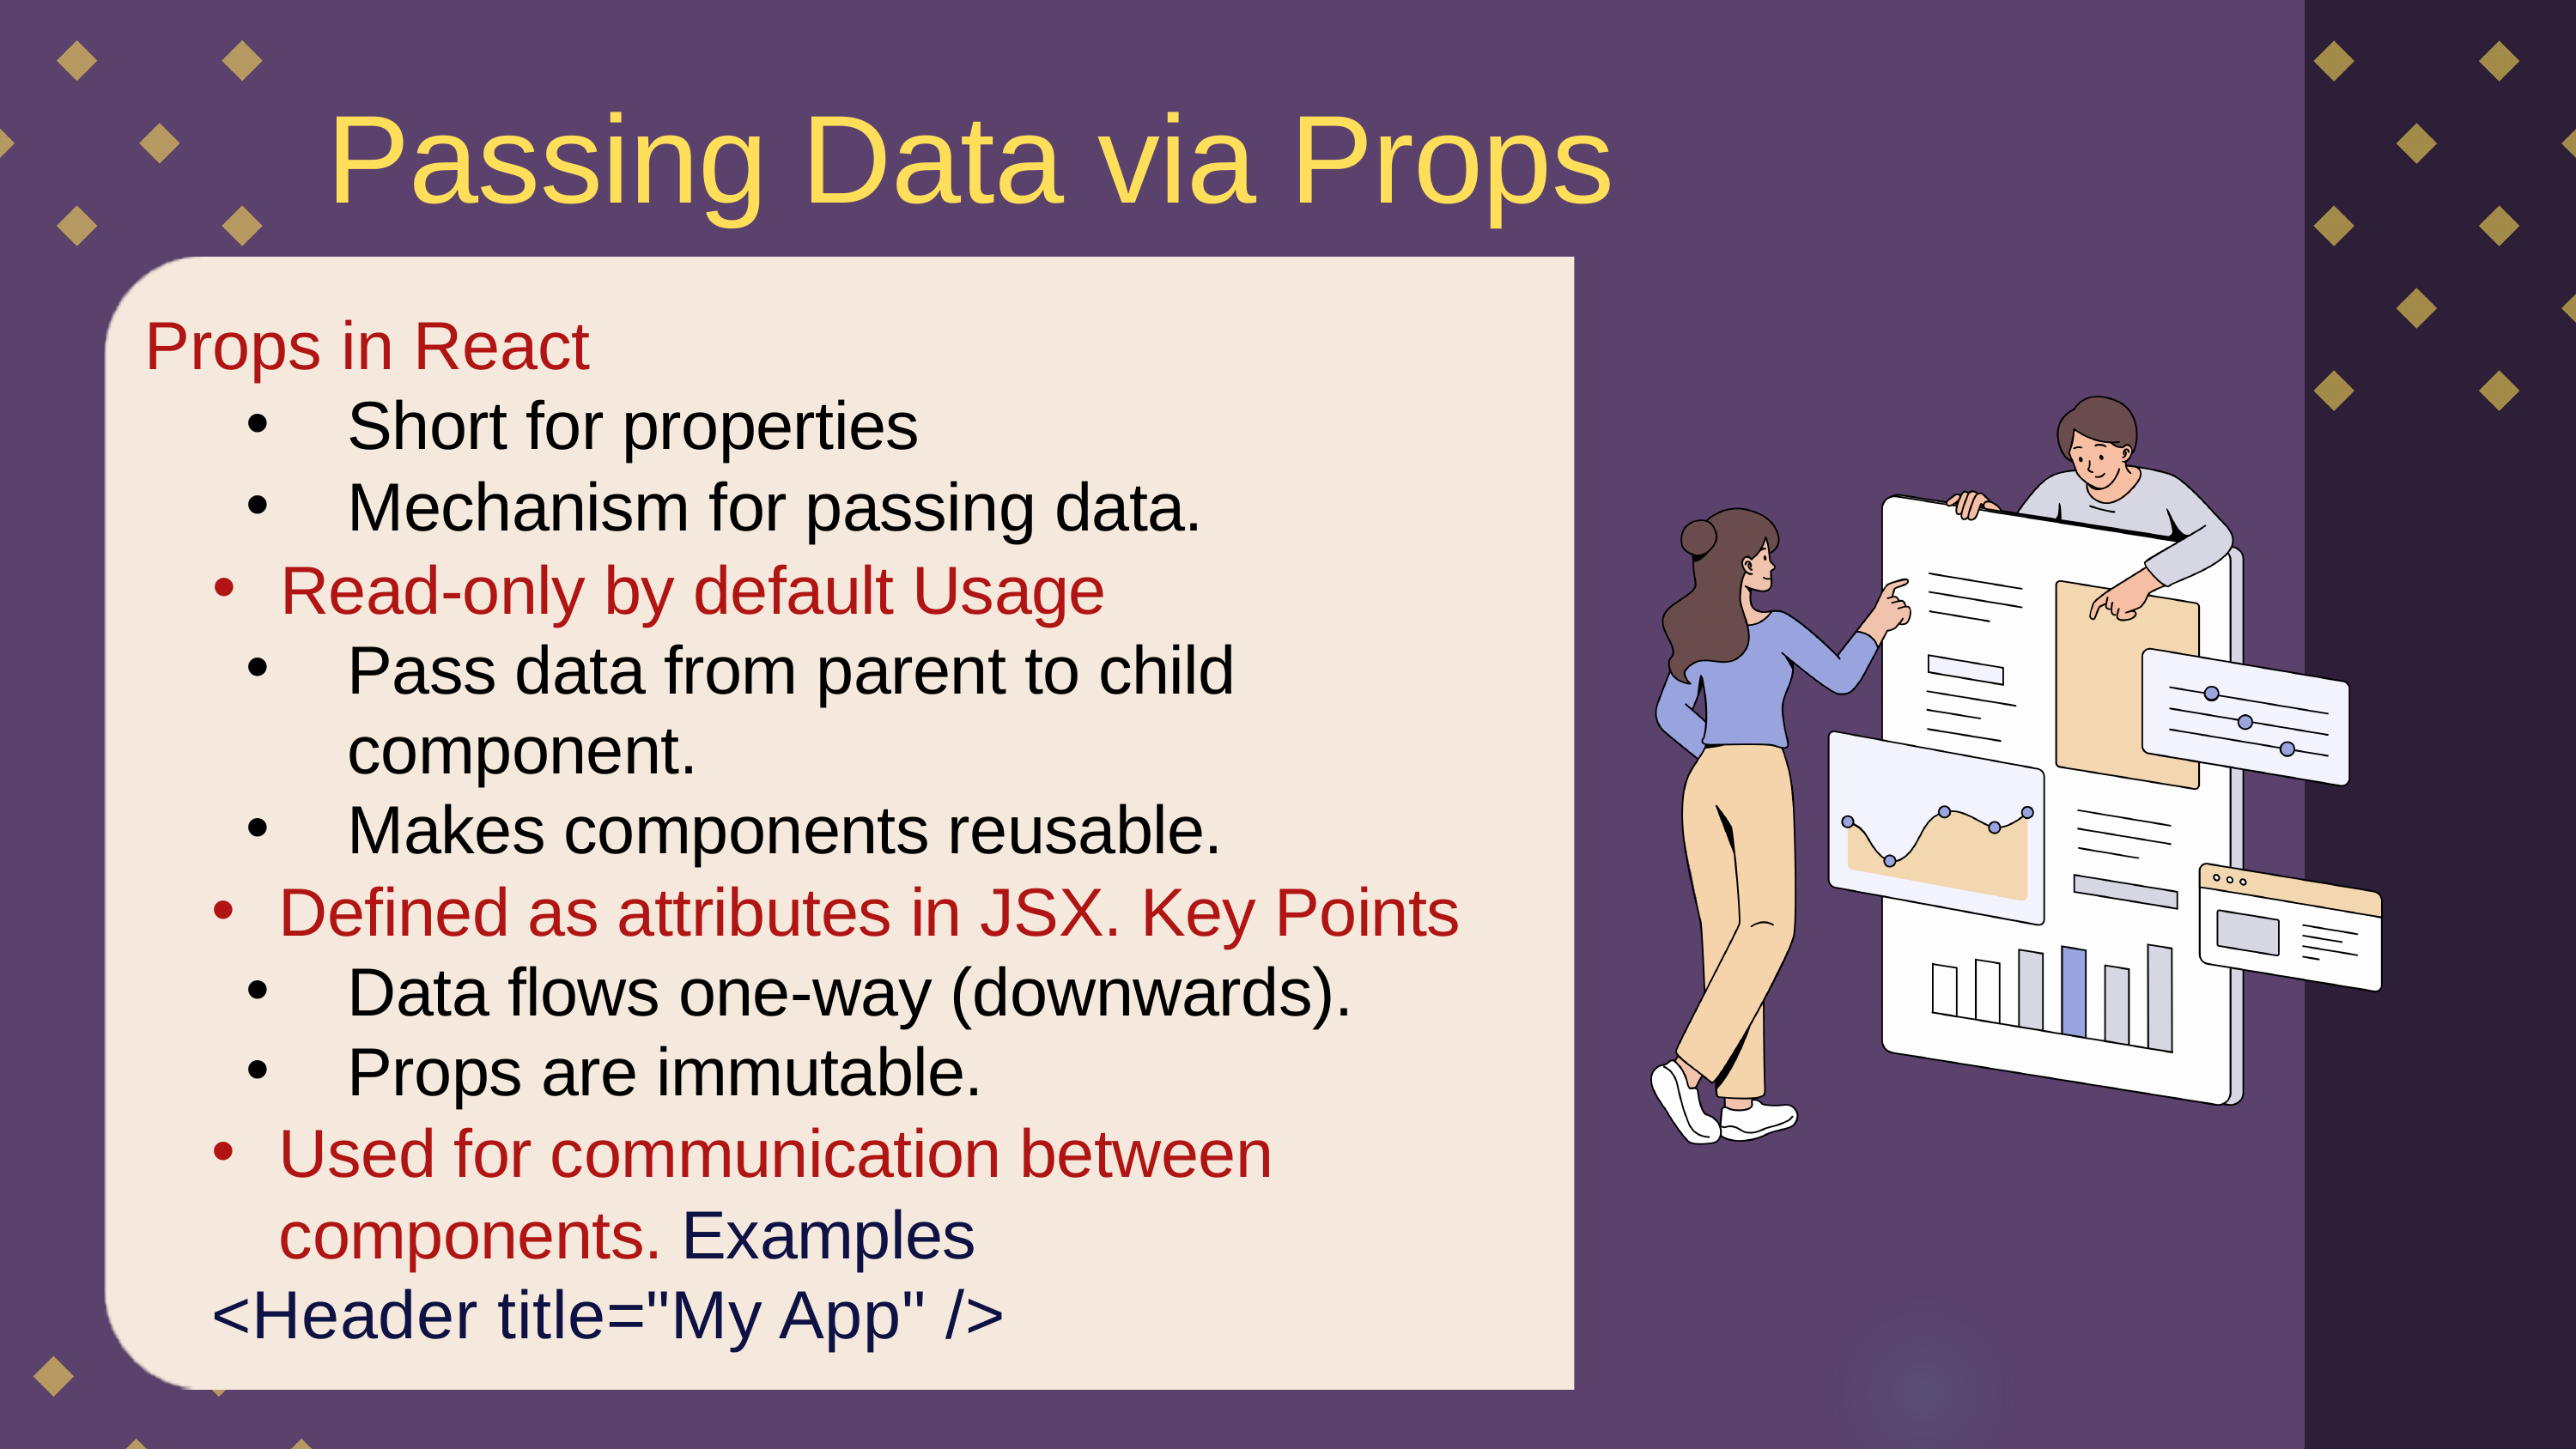

Passing Data via Props

Props in React
Short for properties
Mechanism for passing data.
Read-only by default Usage
Pass data from parent to child component.
Makes components reusable.
Defined as attributes in JSX. Key Points
Data flows one-way (downwards).
Props are immutable.
Used for communication between components. Examples
<Header title="My App" />